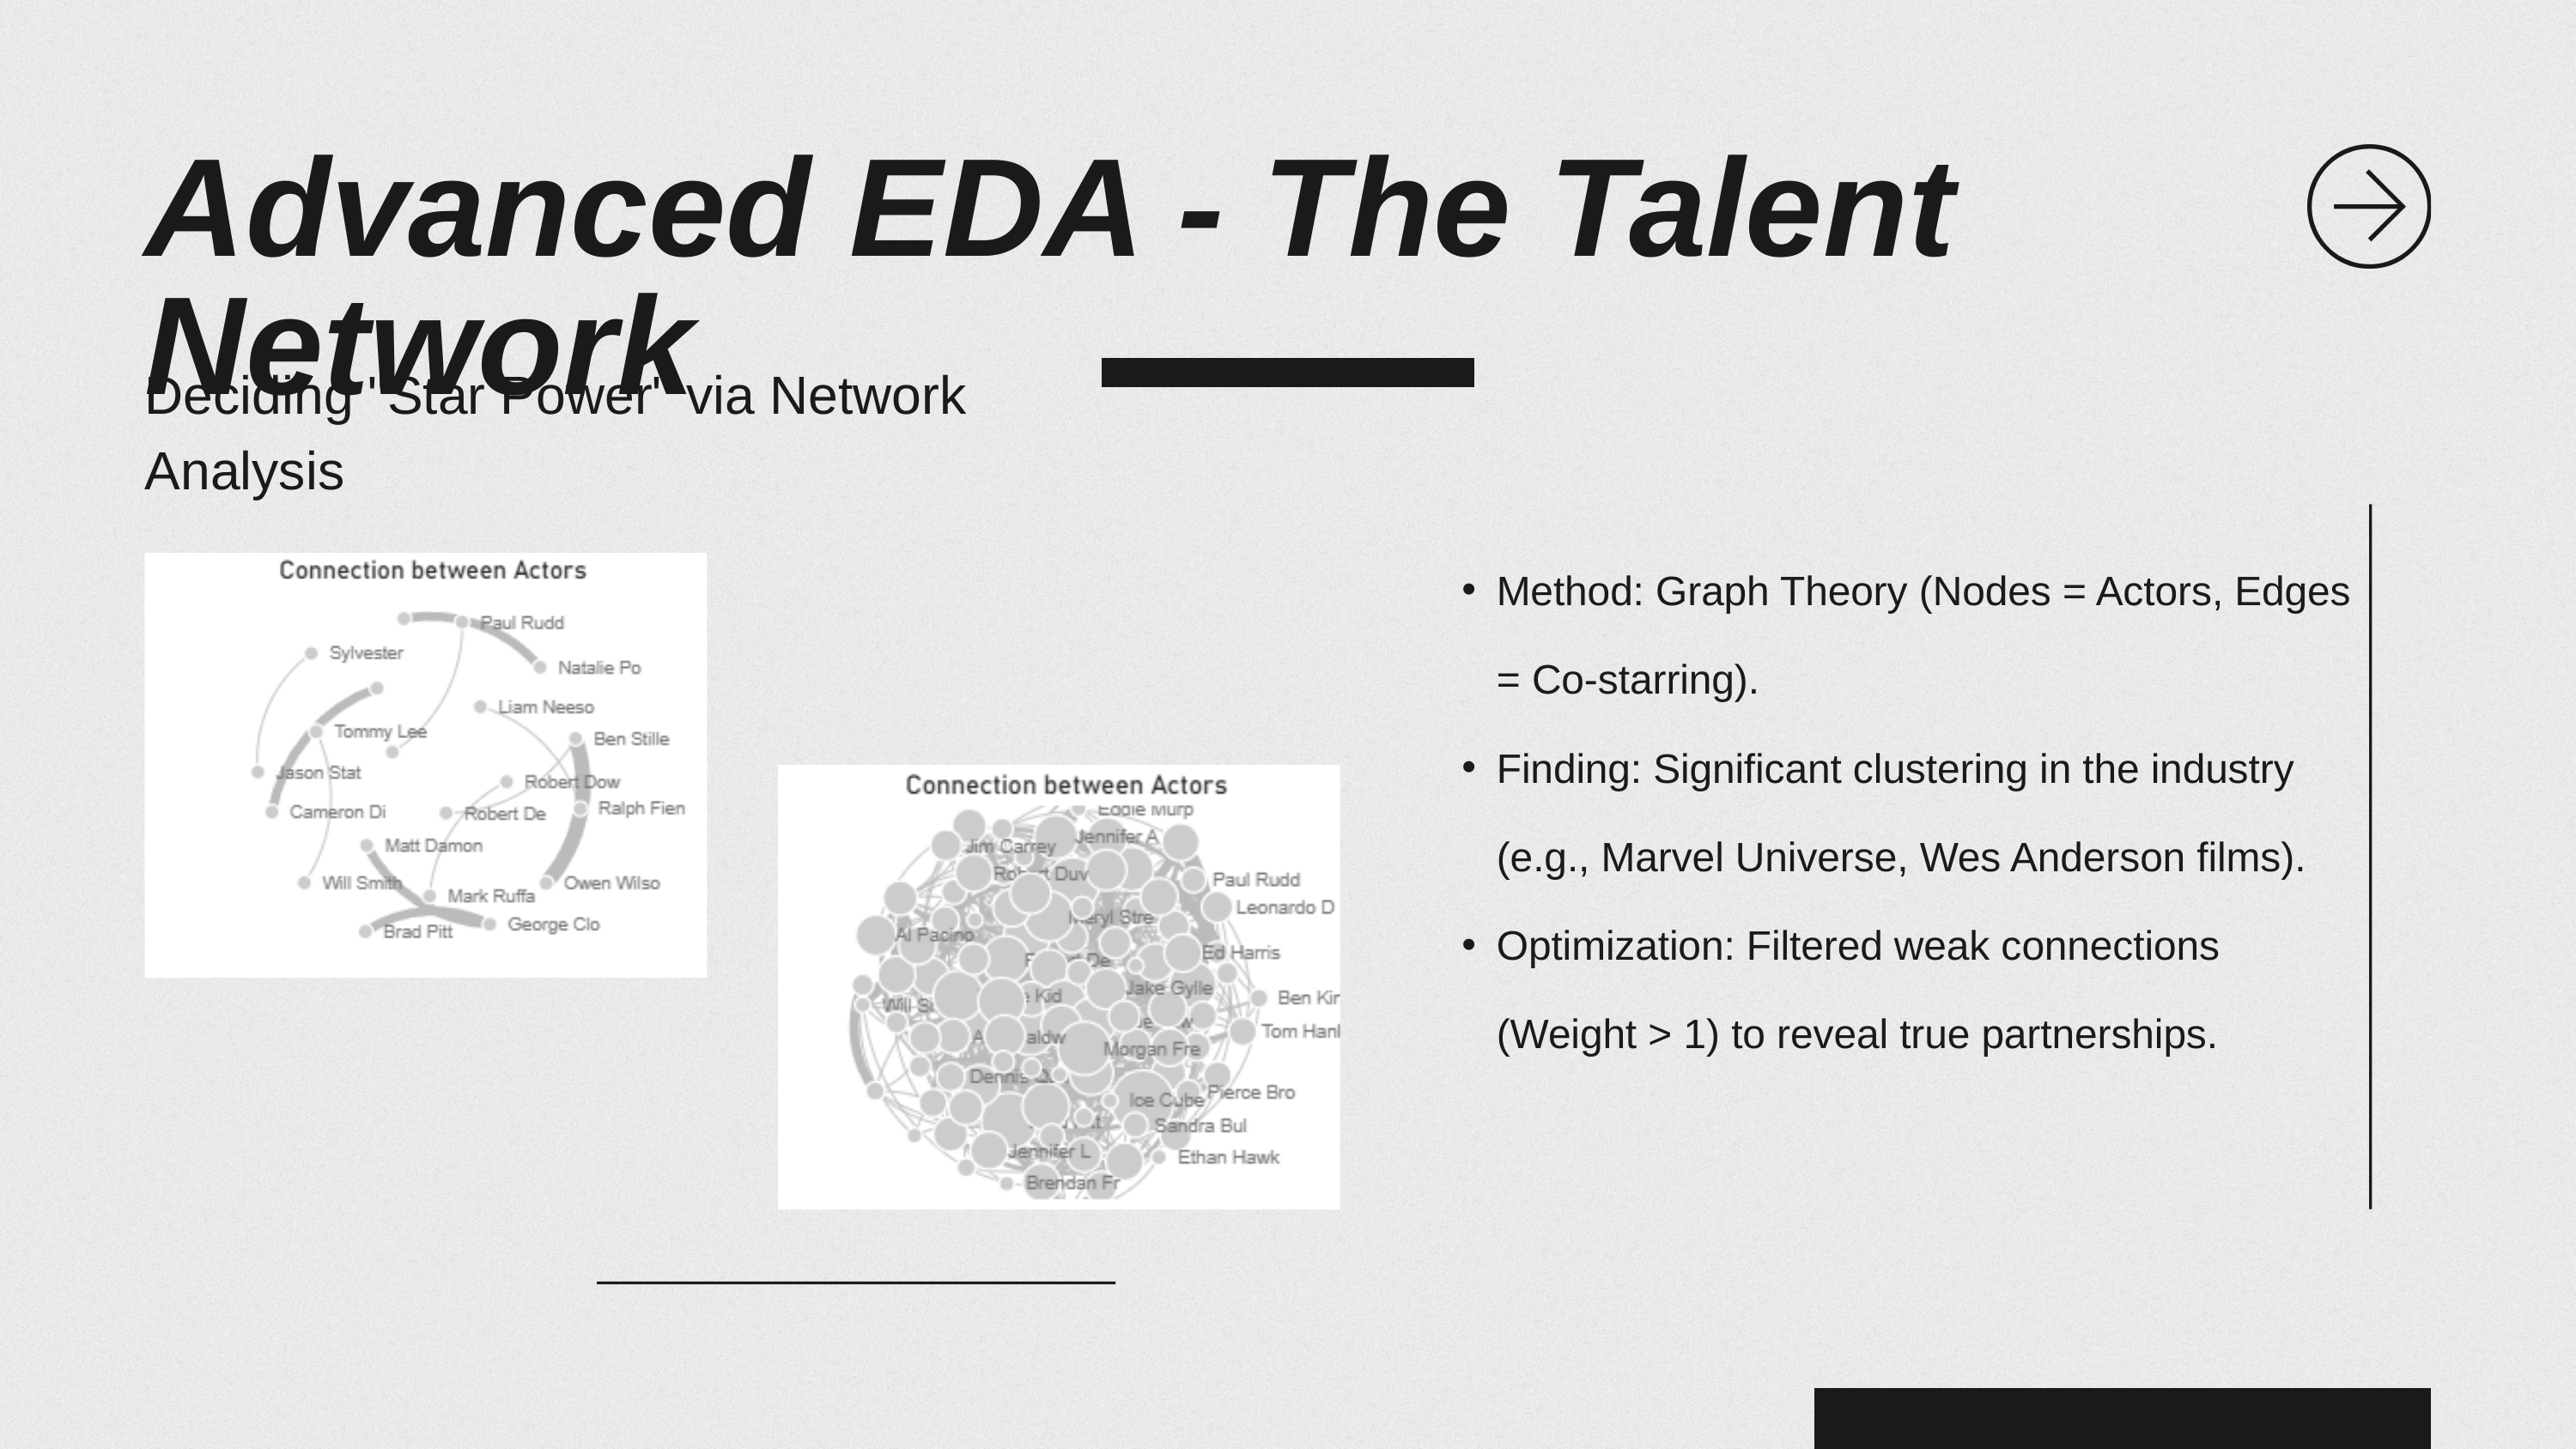

Advanced EDA - The Talent Network
Deciding "Star Power" via Network Analysis

Method: Graph Theory (Nodes = Actors, Edges = Co-starring).
Finding: Significant clustering in the industry (e.g., Marvel Universe, Wes Anderson films).
Optimization: Filtered weak connections (Weight > 1) to reveal true partnerships.